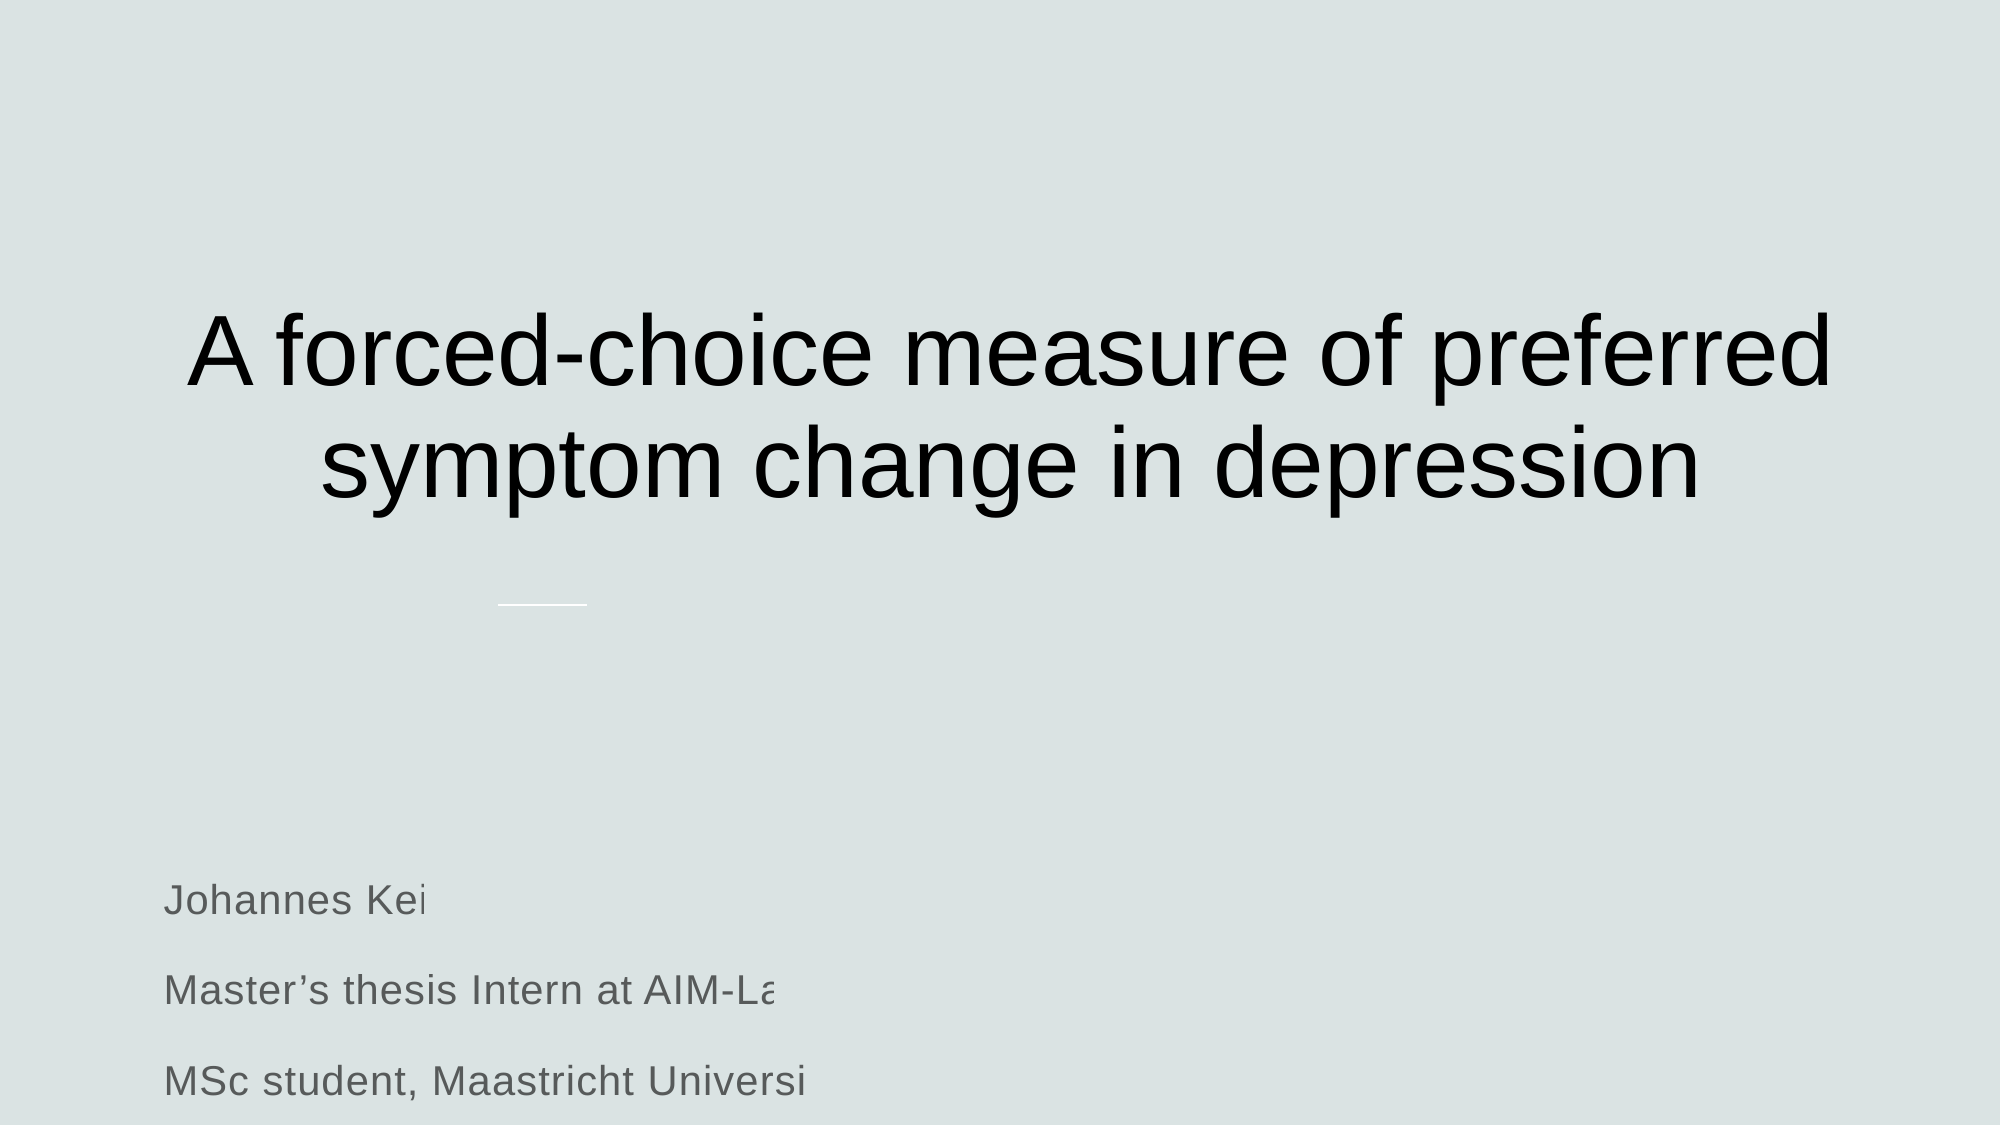

# A forced-choice measure of preferred symptom change in depression
Johannes Keil
Master’s thesis Intern at AIM-Lab
MSc student, Maastricht University